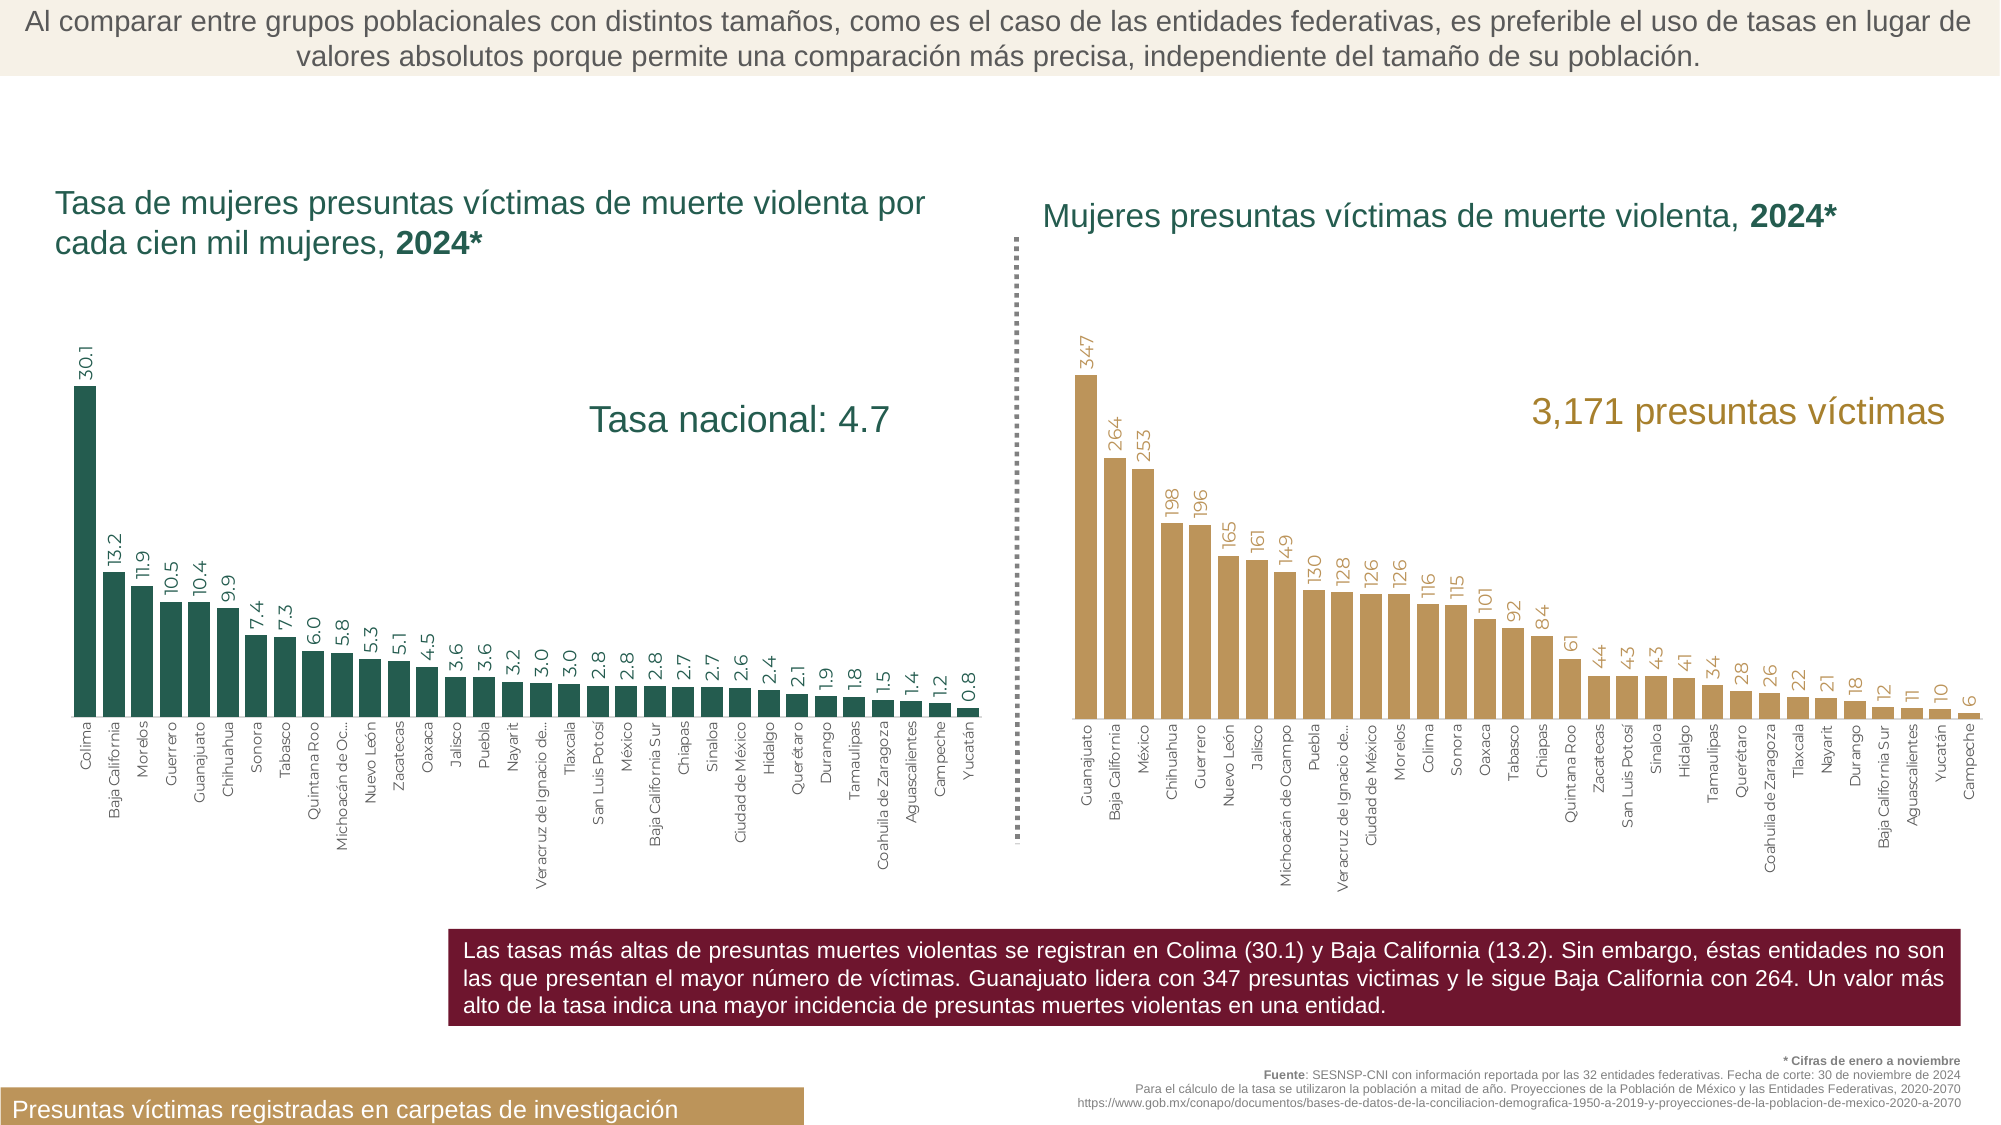

Al comparar entre grupos poblacionales con distintos tamaños, como es el caso de las entidades federativas, es preferible el uso de tasas en lugar de valores absolutos porque permite una comparación más precisa, independiente del tamaño de su población.
Tasa de mujeres presuntas víctimas de muerte violenta por cada cien mil mujeres, 2024*
Mujeres presuntas víctimas de muerte violenta, 2024*

### Chart

| Category | Muertes violentas |
|---|---|
| Guanajuato | 347.0 |
| Baja California | 264.0 |
| México | 253.0 |
| Chihuahua | 198.0 |
| Guerrero | 196.0 |
| Nuevo León | 165.0 |
| Jalisco | 161.0 |
| Michoacán de Ocampo | 149.0 |
| Puebla | 130.0 |
| Veracruz de Ignacio de la Llave | 128.0 |
| Ciudad de México | 126.0 |
| Morelos | 126.0 |
| Colima | 116.0 |
| Sonora | 115.0 |
| Oaxaca | 101.0 |
| Tabasco | 92.0 |
| Chiapas | 84.0 |
| Quintana Roo | 61.0 |
| Zacatecas | 44.0 |
| San Luis Potosí | 43.0 |
| Sinaloa | 43.0 |
| Hidalgo | 41.0 |
| Tamaulipas | 34.0 |
| Querétaro | 28.0 |
| Coahuila de Zaragoza | 26.0 |
| Tlaxcala | 22.0 |
| Nayarit | 21.0 |
| Durango | 18.0 |
| Baja California Sur | 12.0 |
| Aguascalientes | 11.0 |
| Yucatán | 10.0 |
| Campeche | 6.0 |

### Chart

| Category | Tasa |
|---|---|
| Colima | 30.135975600251477 |
| Baja California | 13.164357502063163 |
| Morelos | 11.931151573917745 |
| Guerrero | 10.479652631595831 |
| Guanajuato | 10.41531910346614 |
| Chihuahua | 9.89356423646418 |
| Sonora | 7.439354703903979 |
| Tabasco | 7.302346513804213 |
| Quintana Roo | 5.961560638844747 |
| Michoacán de Ocampo | 5.82019655077184 |
| Nuevo León | 5.252829842695256 |
| Zacatecas | 5.070561472491052 |
| Oaxaca | 4.4971076028724495 |
| Jalisco | 3.6040698679164356 |
| Puebla | 3.5891078858221954 |
| Nayarit | 3.1809602864681947 |
| Veracruz de Ignacio de la Llave | 3.0310974017101544 |
| Tlaxcala | 2.9815833020492963 |
| San Luis Potosí | 2.833044099296219 |
| México | 2.791547019085686 |
| Baja California Sur | 2.7649068802403627 |
| Chiapas | 2.723841394606794 |
| Sinaloa | 2.69038207179441 |
| Ciudad de México | 2.631350874976375 |
| Hidalgo | 2.413411504320595 |
| Querétaro | 2.1070581179305377 |
| Durango | 1.864485081011877 |
| Tamaulipas | 1.8107895361928896 |
| Coahuila de Zaragoza | 1.5453810047710668 |
| Aguascalientes | 1.4099509208902175 |
| Campeche | 1.2350634513848149 |
| Yucatán | 0.793203200416273 |
Tasa nacional: 4.7
Las tasas más altas de presuntas muertes violentas se registran en Colima (30.1) y Baja California (13.2). Sin embargo, éstas entidades no son las que presentan el mayor número de víctimas. Guanajuato lidera con 347 presuntas victimas y le sigue Baja California con 264. Un valor más alto de la tasa indica una mayor incidencia de presuntas muertes violentas en una entidad.
| \* Cifras de enero a noviembre Fuente: SESNSP-CNI con información reportada por las 32 entidades federativas. Fecha de corte: 30 de noviembre de 2024 Para el cálculo de la tasa se utilizaron la población a mitad de año. Proyecciones de la Población de México y las Entidades Federativas, 2020-2070 https://www.gob.mx/conapo/documentos/bases-de-datos-de-la-conciliacion-demografica-1950-a-2019-y-proyecciones-de-la-poblacion-de-mexico-2020-a-2070 |
| --- |
Presuntas víctimas registradas en carpetas de investigación